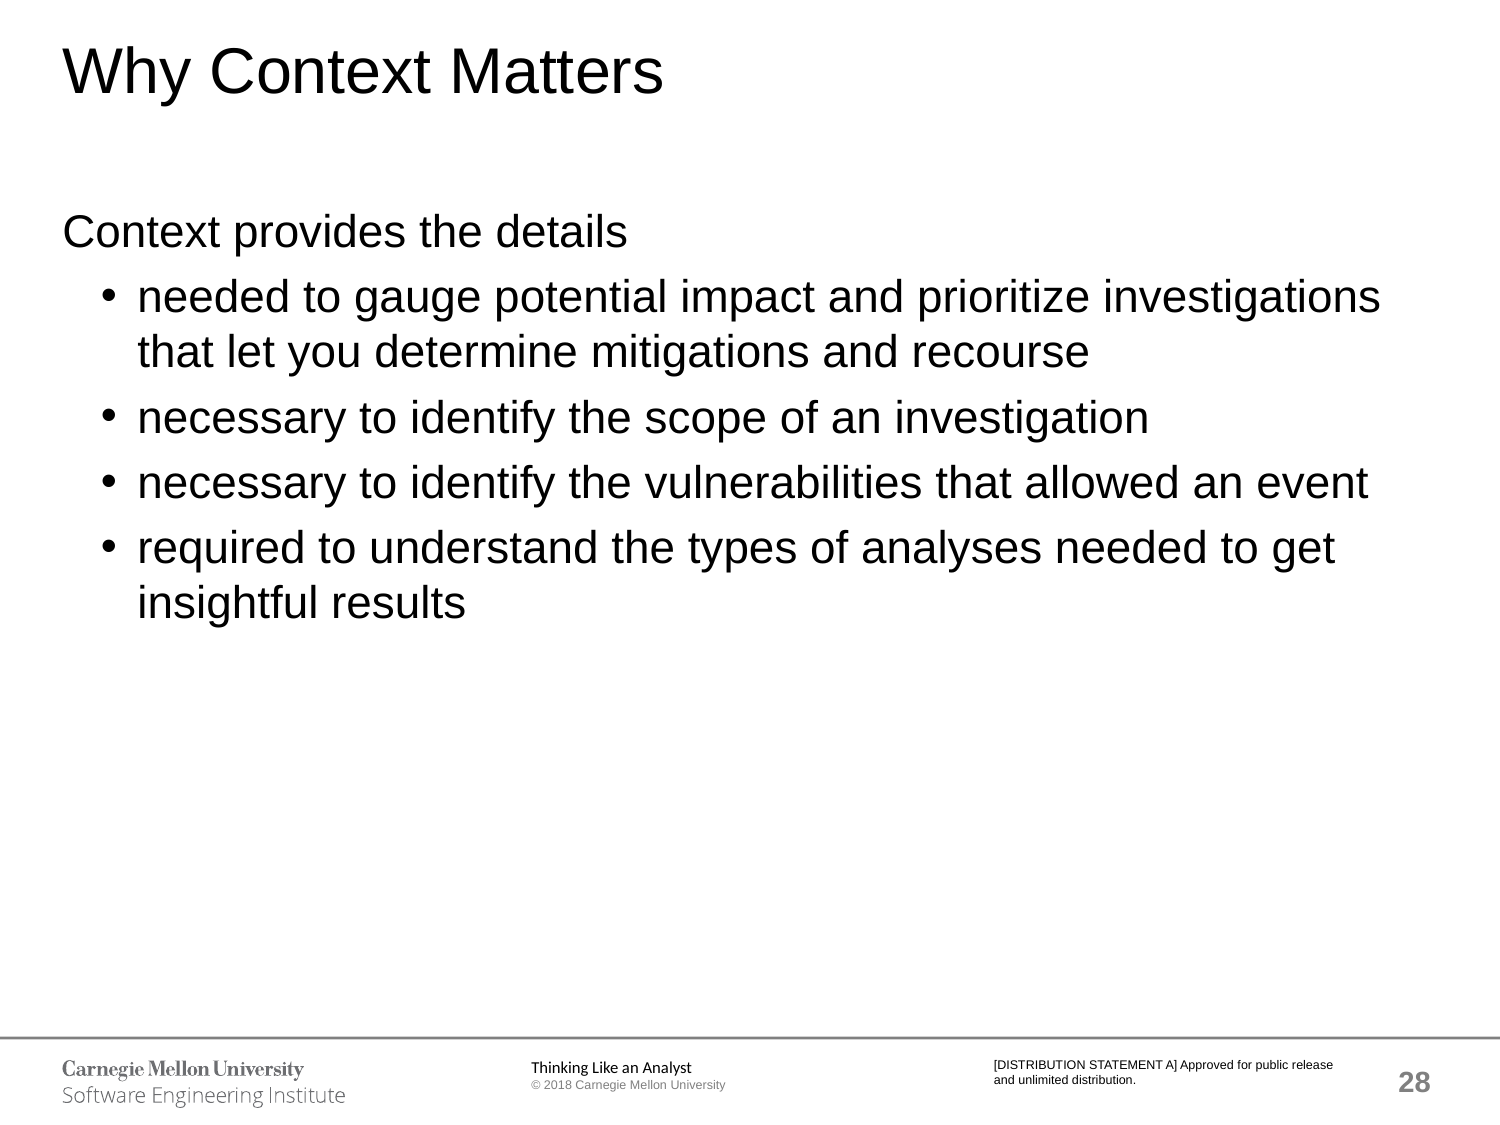

# Why Context Matters
Context provides the details
needed to gauge potential impact and prioritize investigations that let you determine mitigations and recourse
necessary to identify the scope of an investigation
necessary to identify the vulnerabilities that allowed an event
required to understand the types of analyses needed to get insightful results